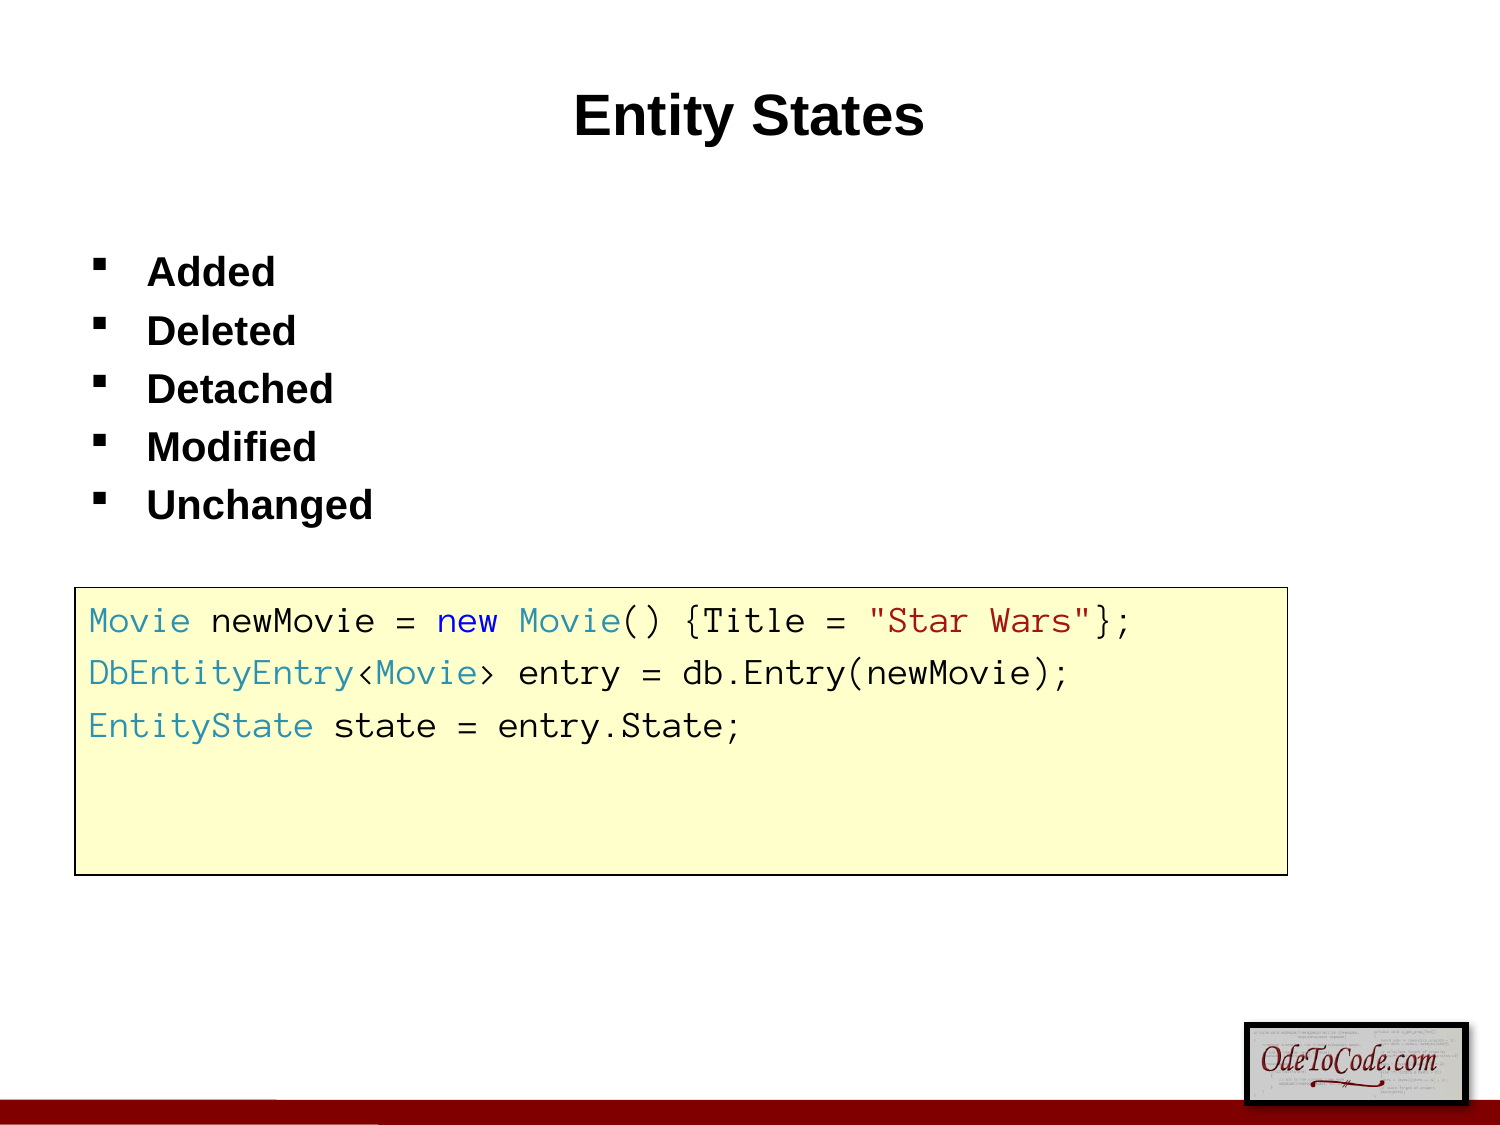

# Entity States
Added
Deleted
Detached
Modified
Unchanged
Movie newMovie = new Movie() {Title = "Star Wars"};
DbEntityEntry<Movie> entry = db.Entry(newMovie);
EntityState state = entry.State;